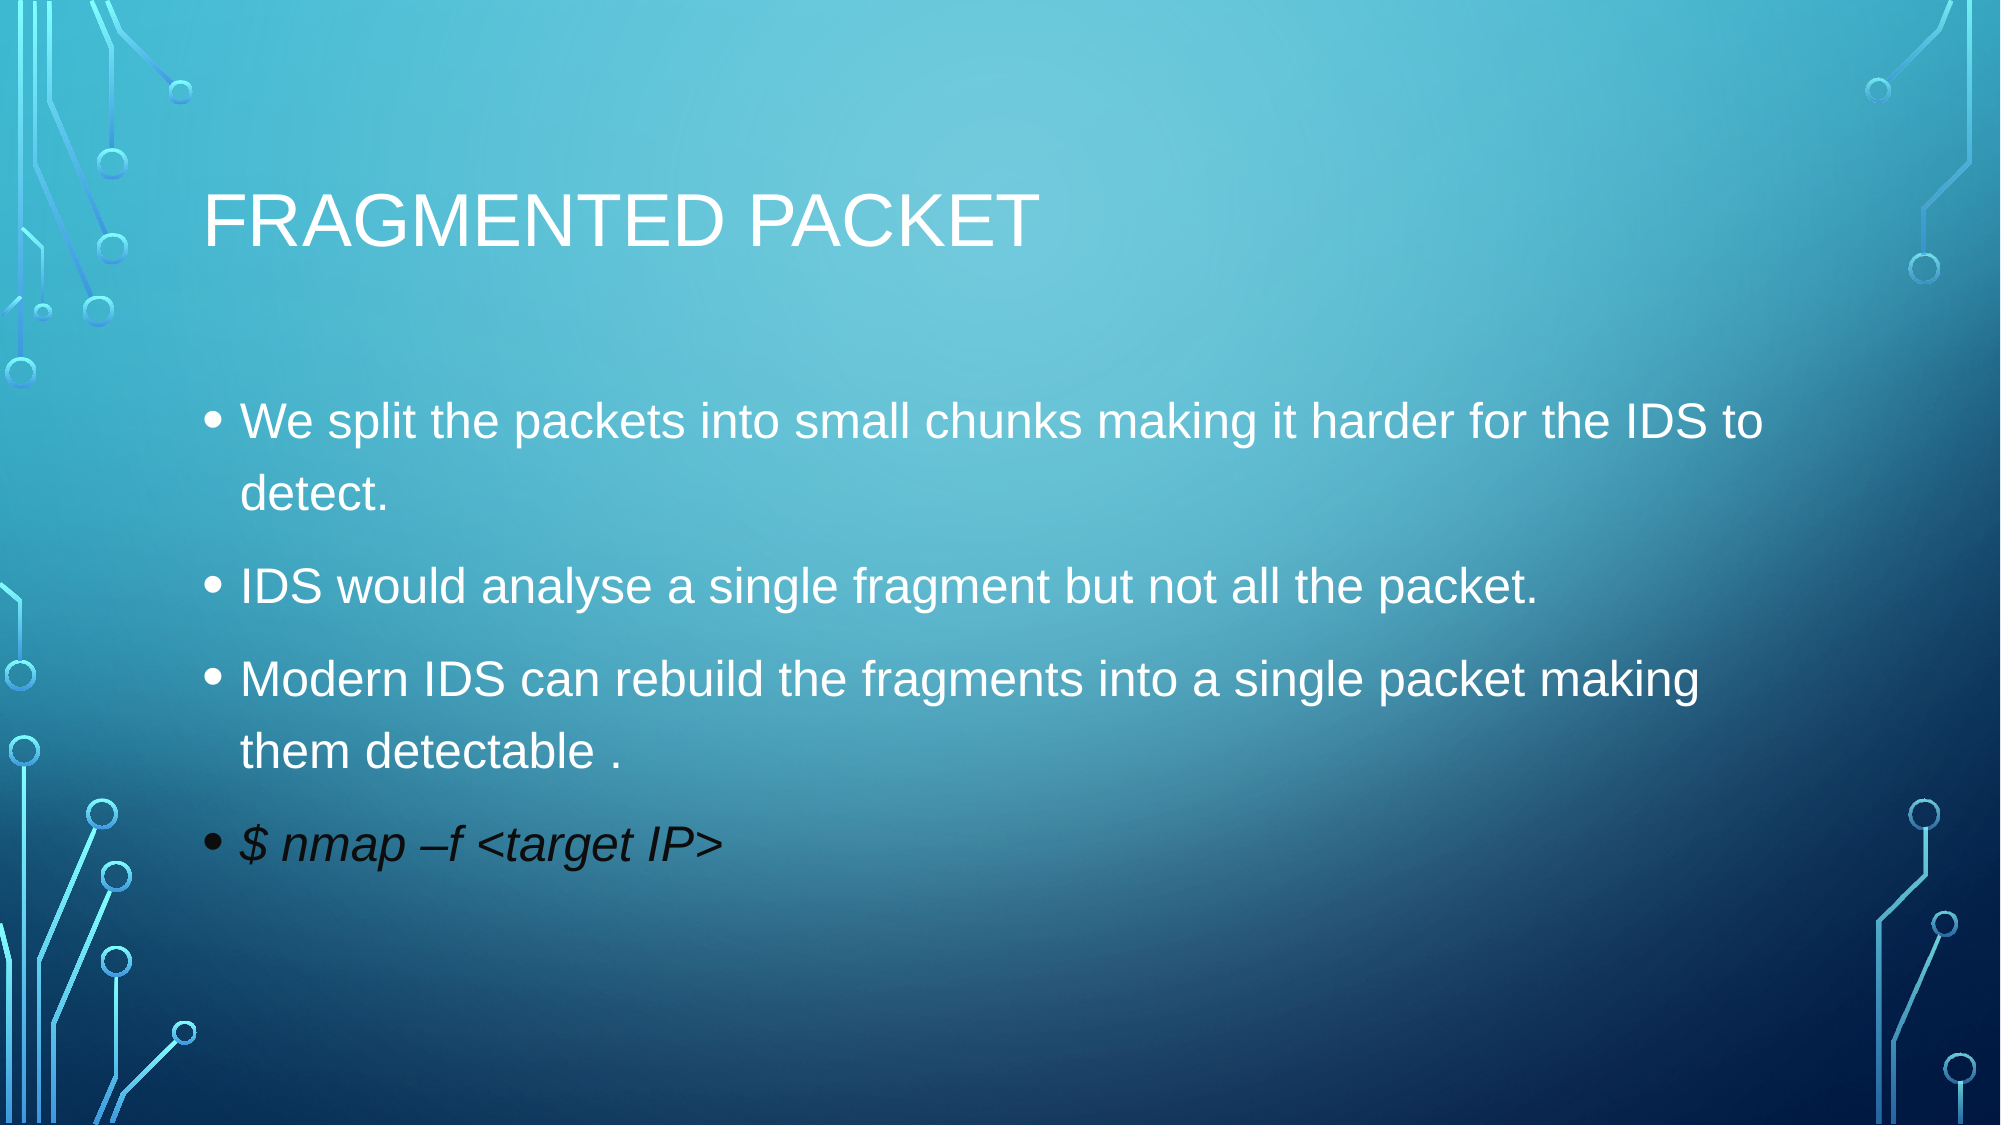

# Fragmented packet
We split the packets into small chunks making it harder for the IDS to detect.
IDS would analyse a single fragment but not all the packet.
Modern IDS can rebuild the fragments into a single packet making them detectable .
$ nmap –f <target IP>